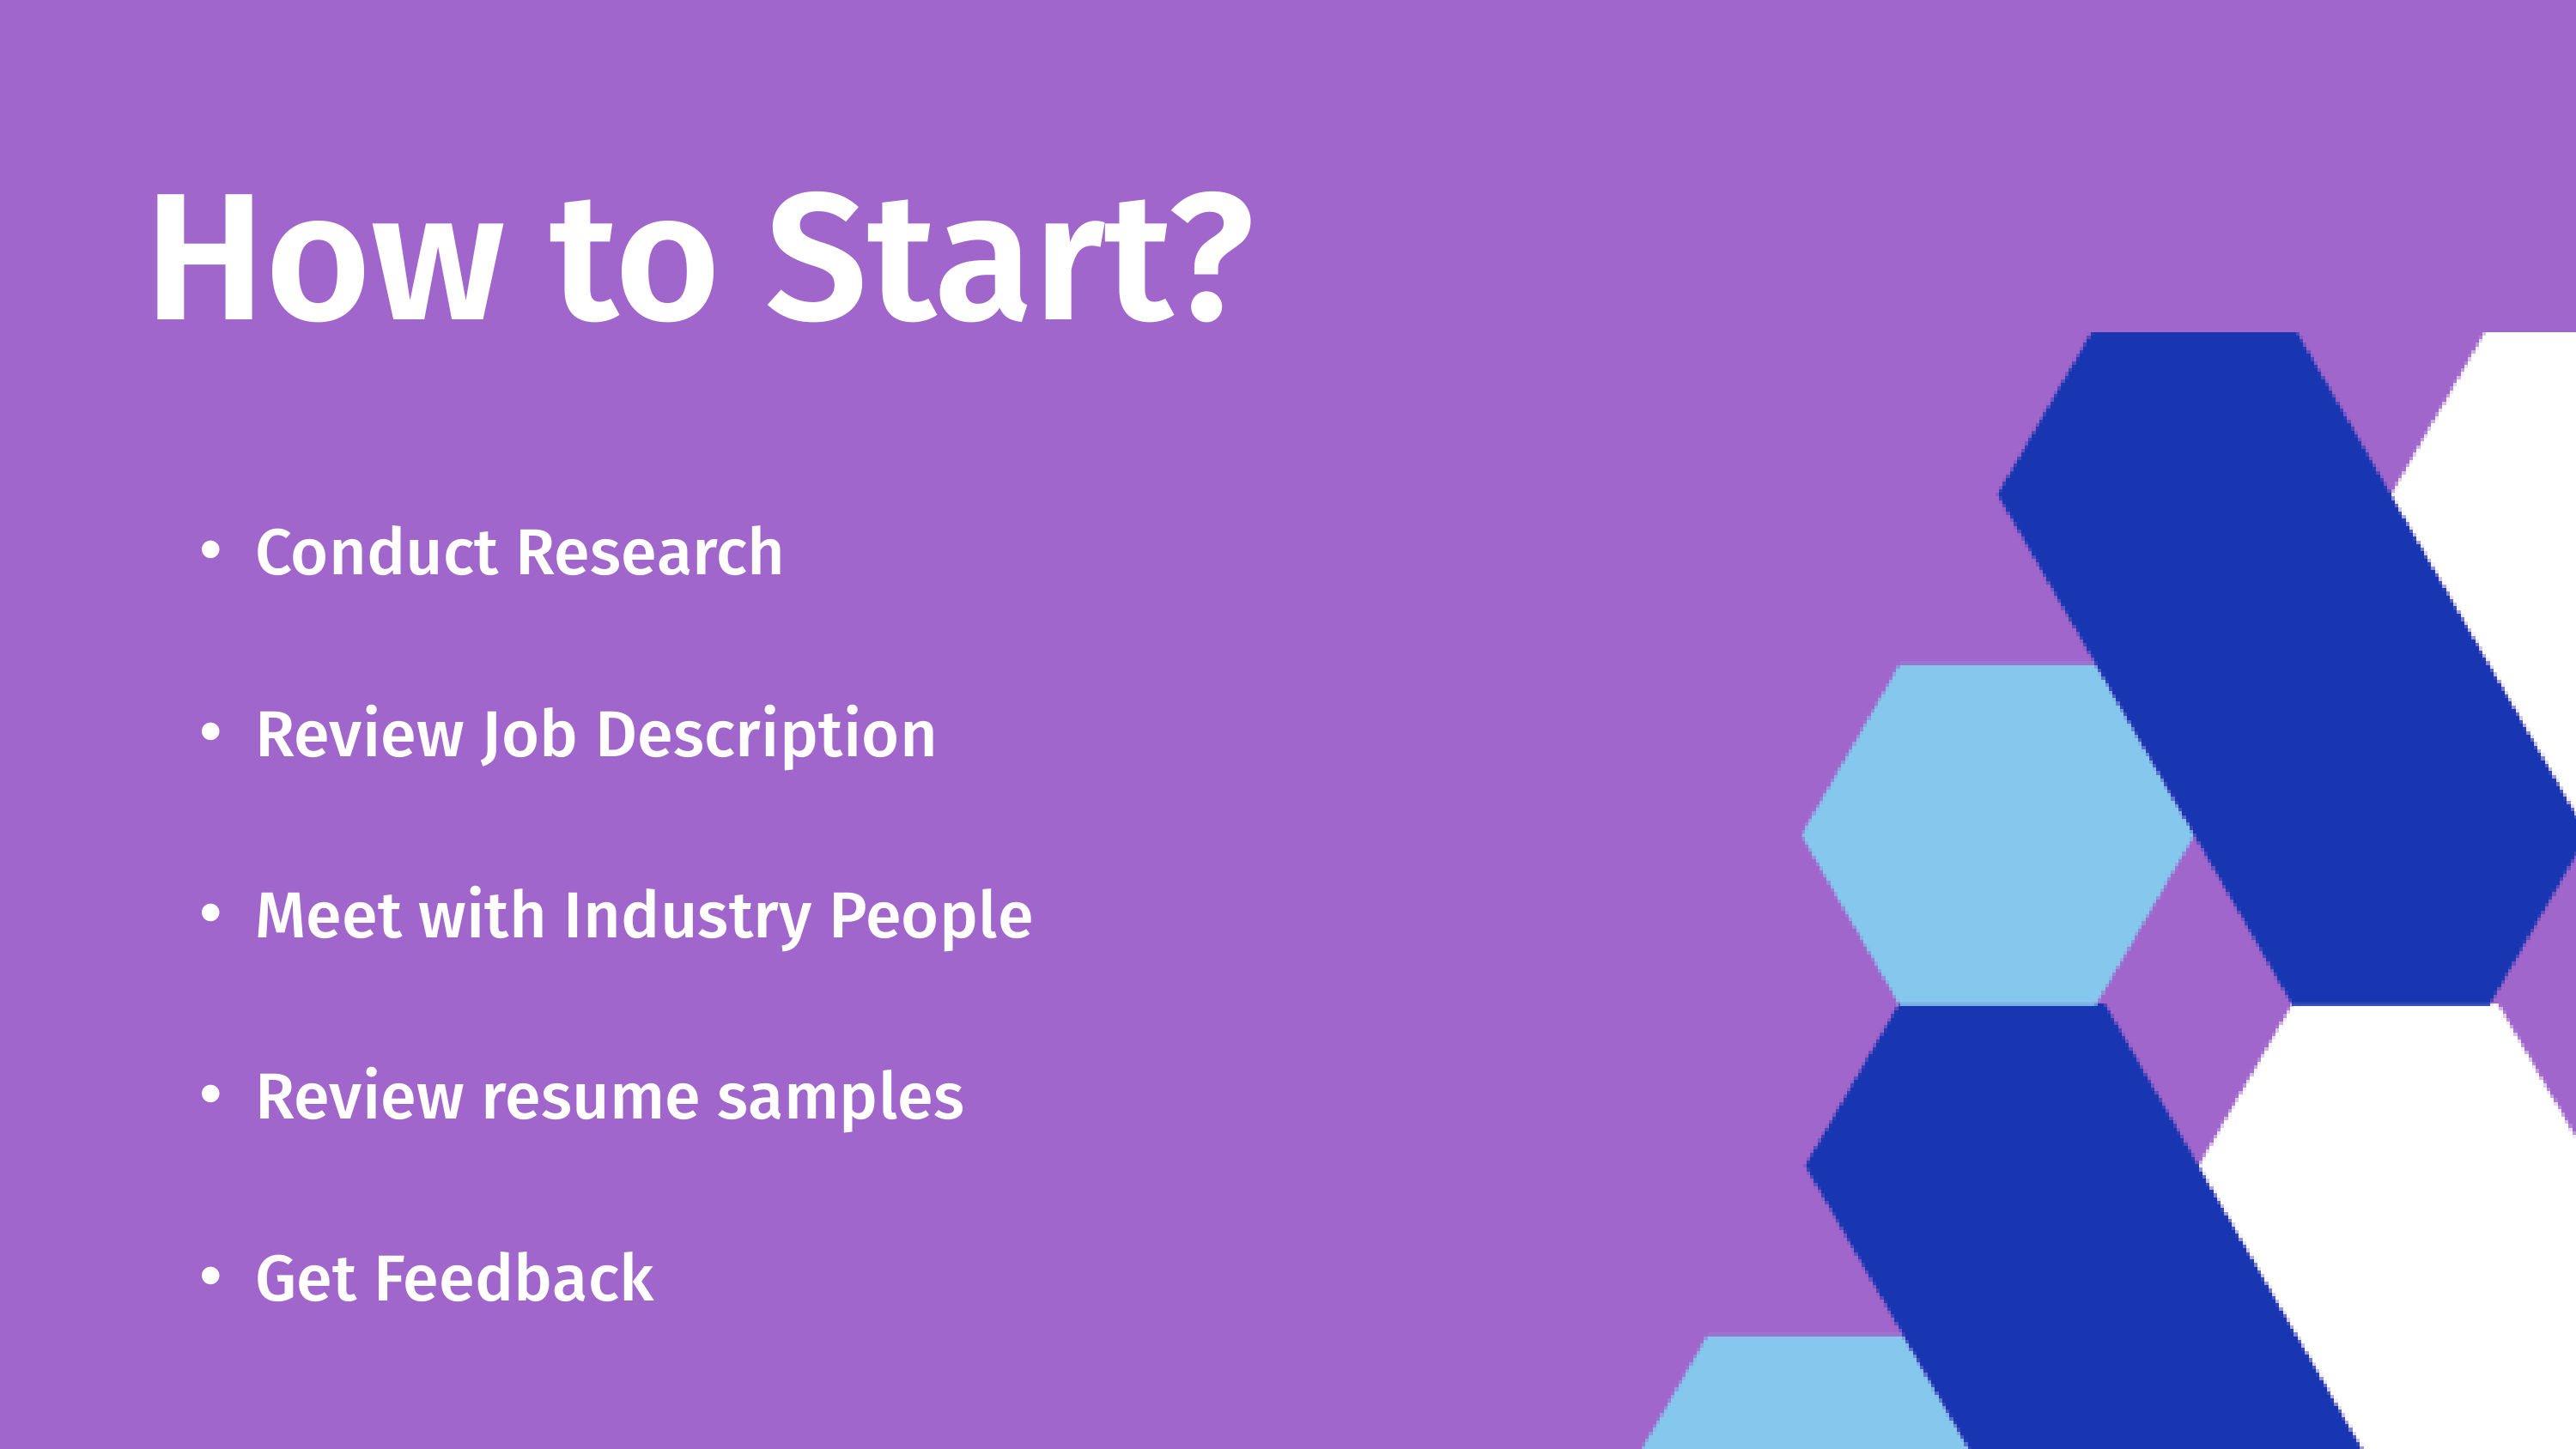

How to Start?

Conduct Research

Review Job Description

Meet with Industry People

Review resume samples

Get Feedback